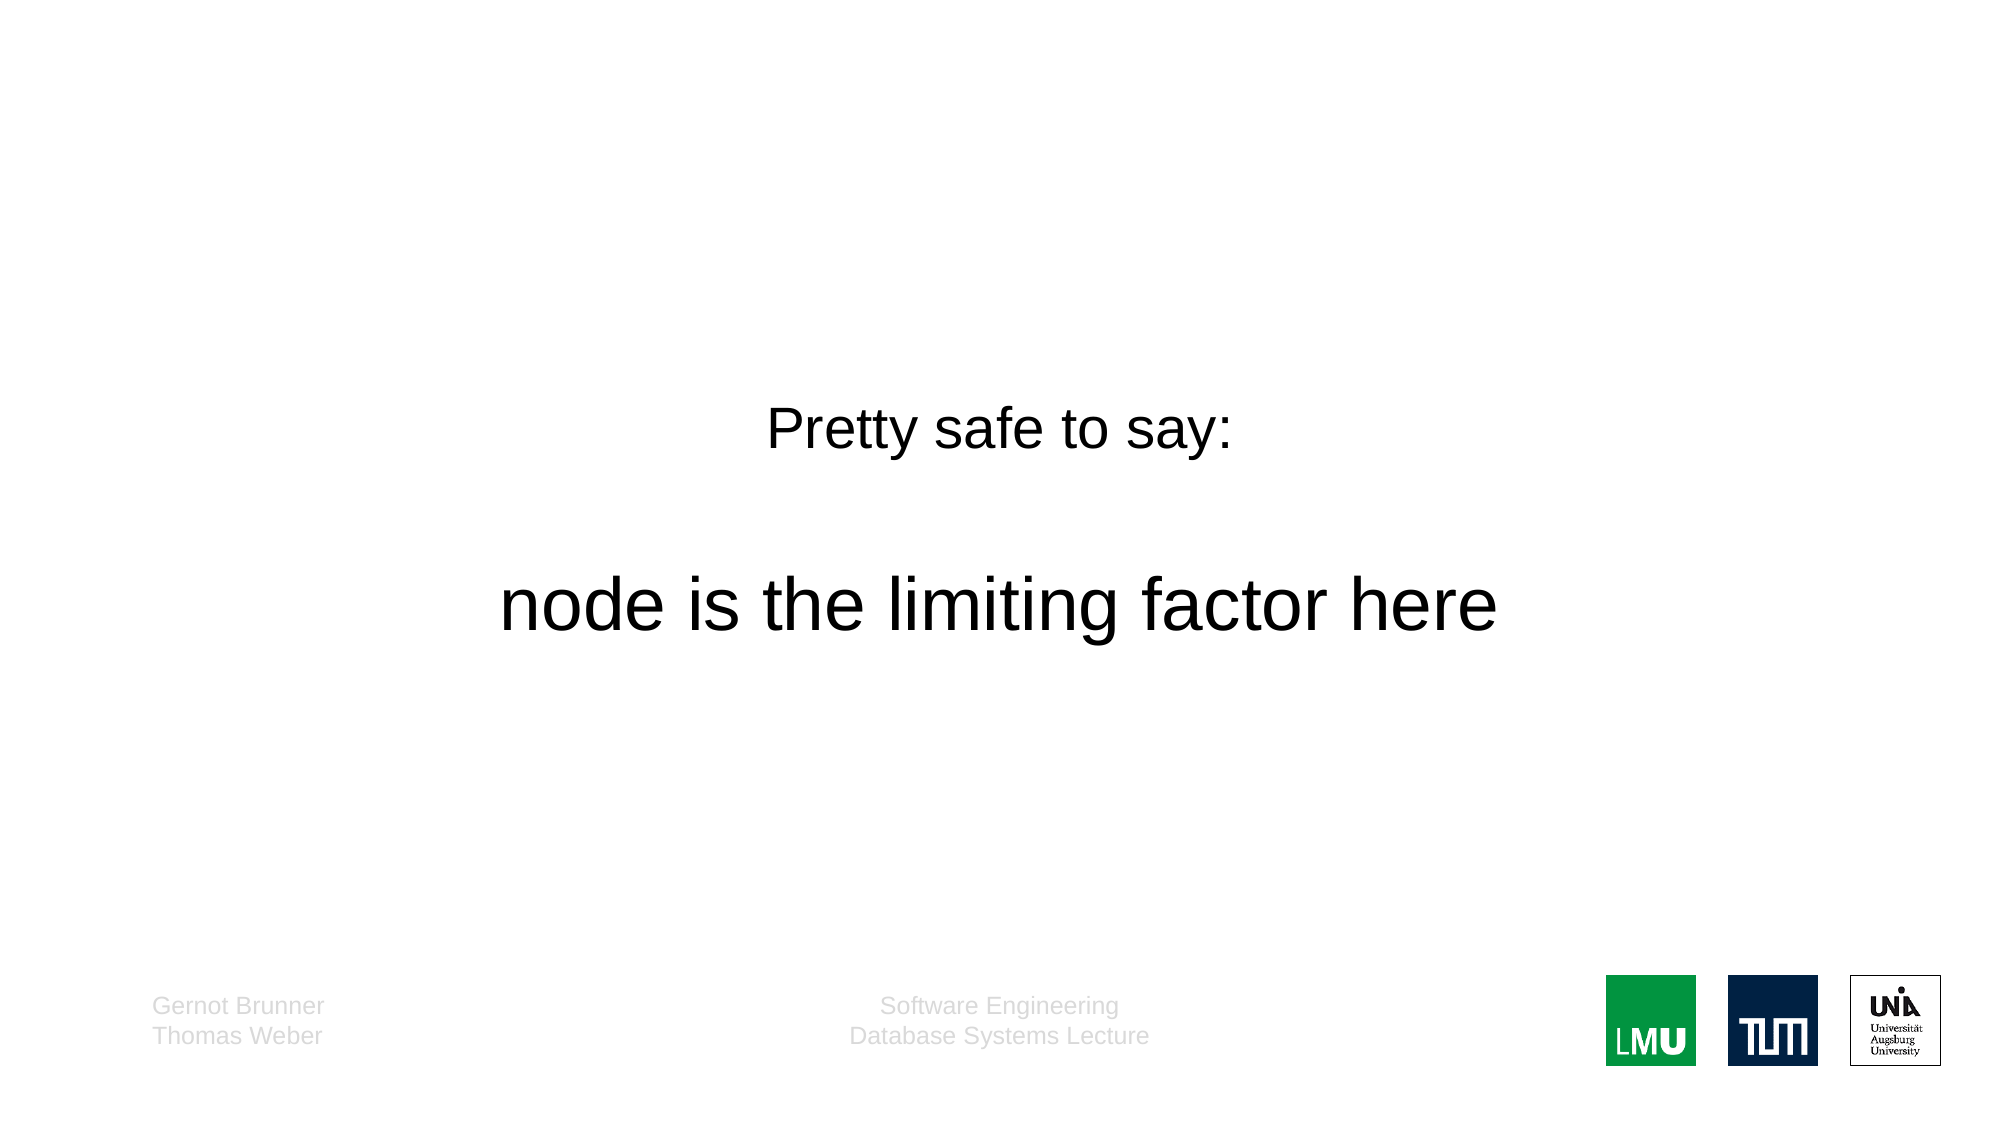

#

Pretty safe to say:

node is the limiting factor here